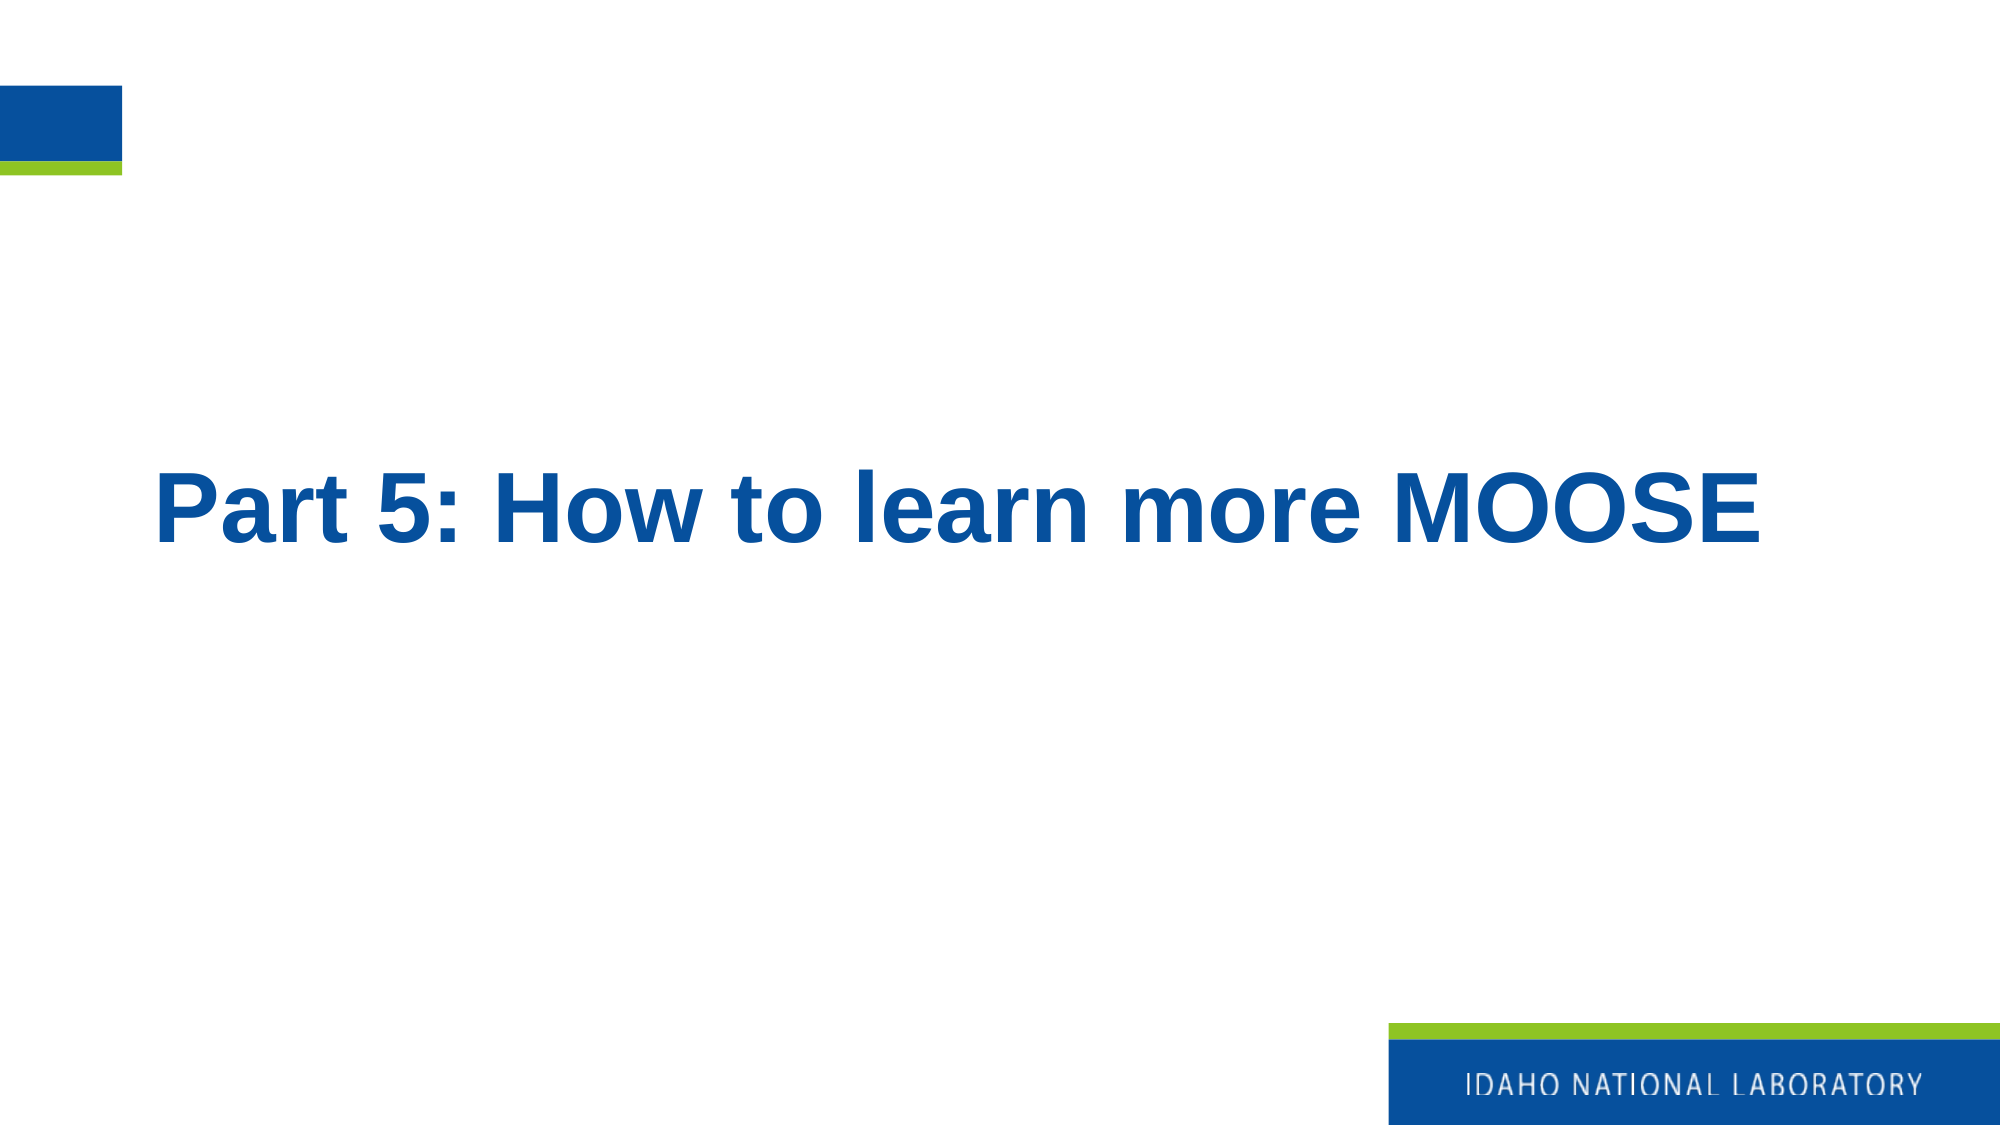

# Part 5: How to learn more MOOSE